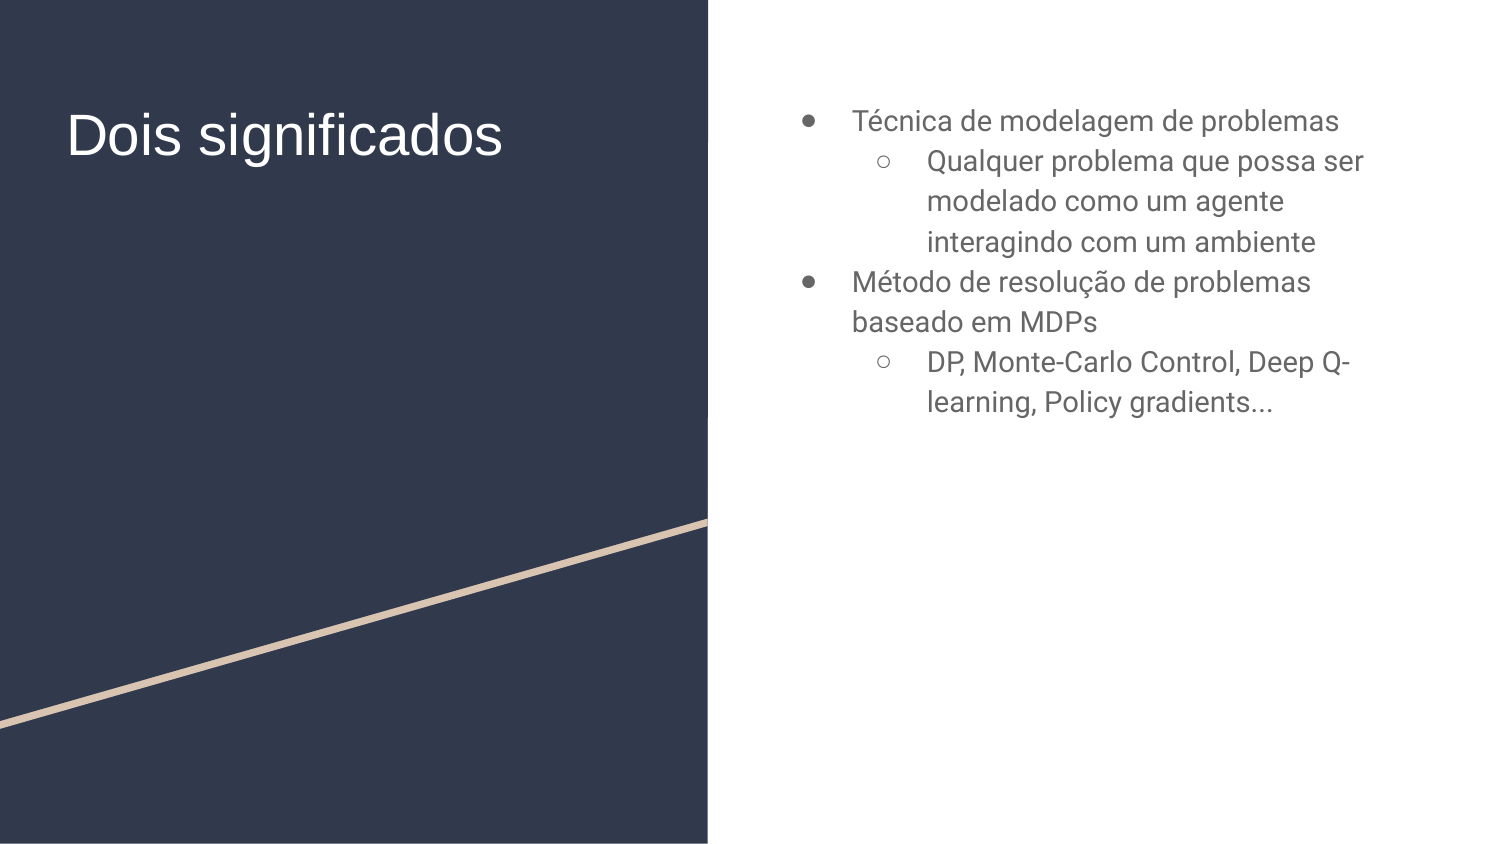

# Dois significados

Técnica de modelagem de problemas
Qualquer problema que possa ser modelado como um agente interagindo com um ambiente
Método de resolução de problemas baseado em MDPs
DP, Monte-Carlo Control, Deep Q-learning, Policy gradients...